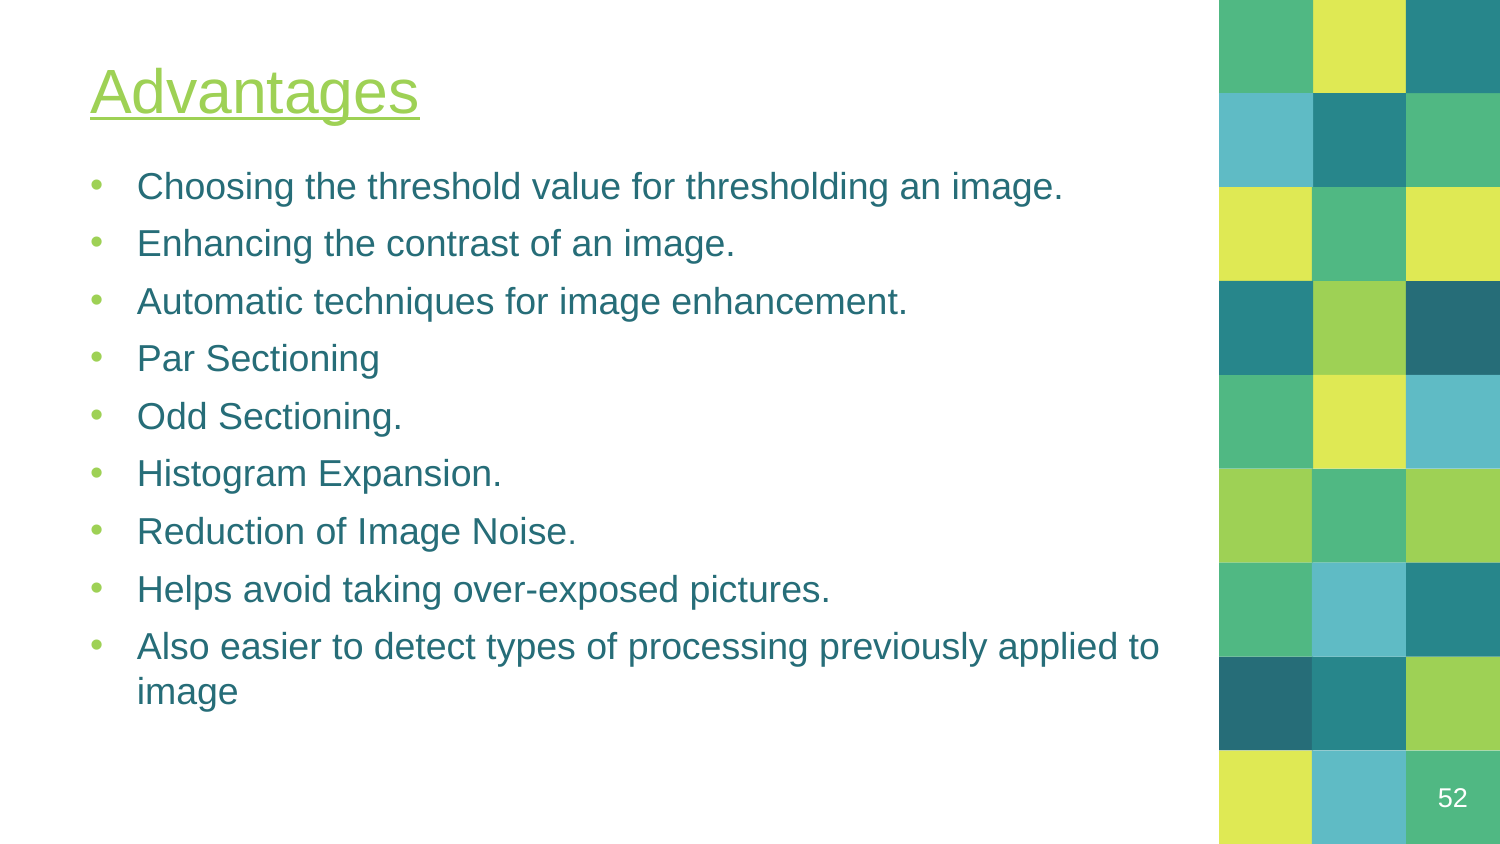

# Advantages
Choosing the threshold value for thresholding an image.
Enhancing the contrast of an image.
Automatic techniques for image enhancement.
Par Sectioning
Odd Sectioning.
Histogram Expansion.
Reduction of Image Noise.
Helps avoid taking over‐exposed pictures.
Also easier to detect types of processing previously applied to image

52